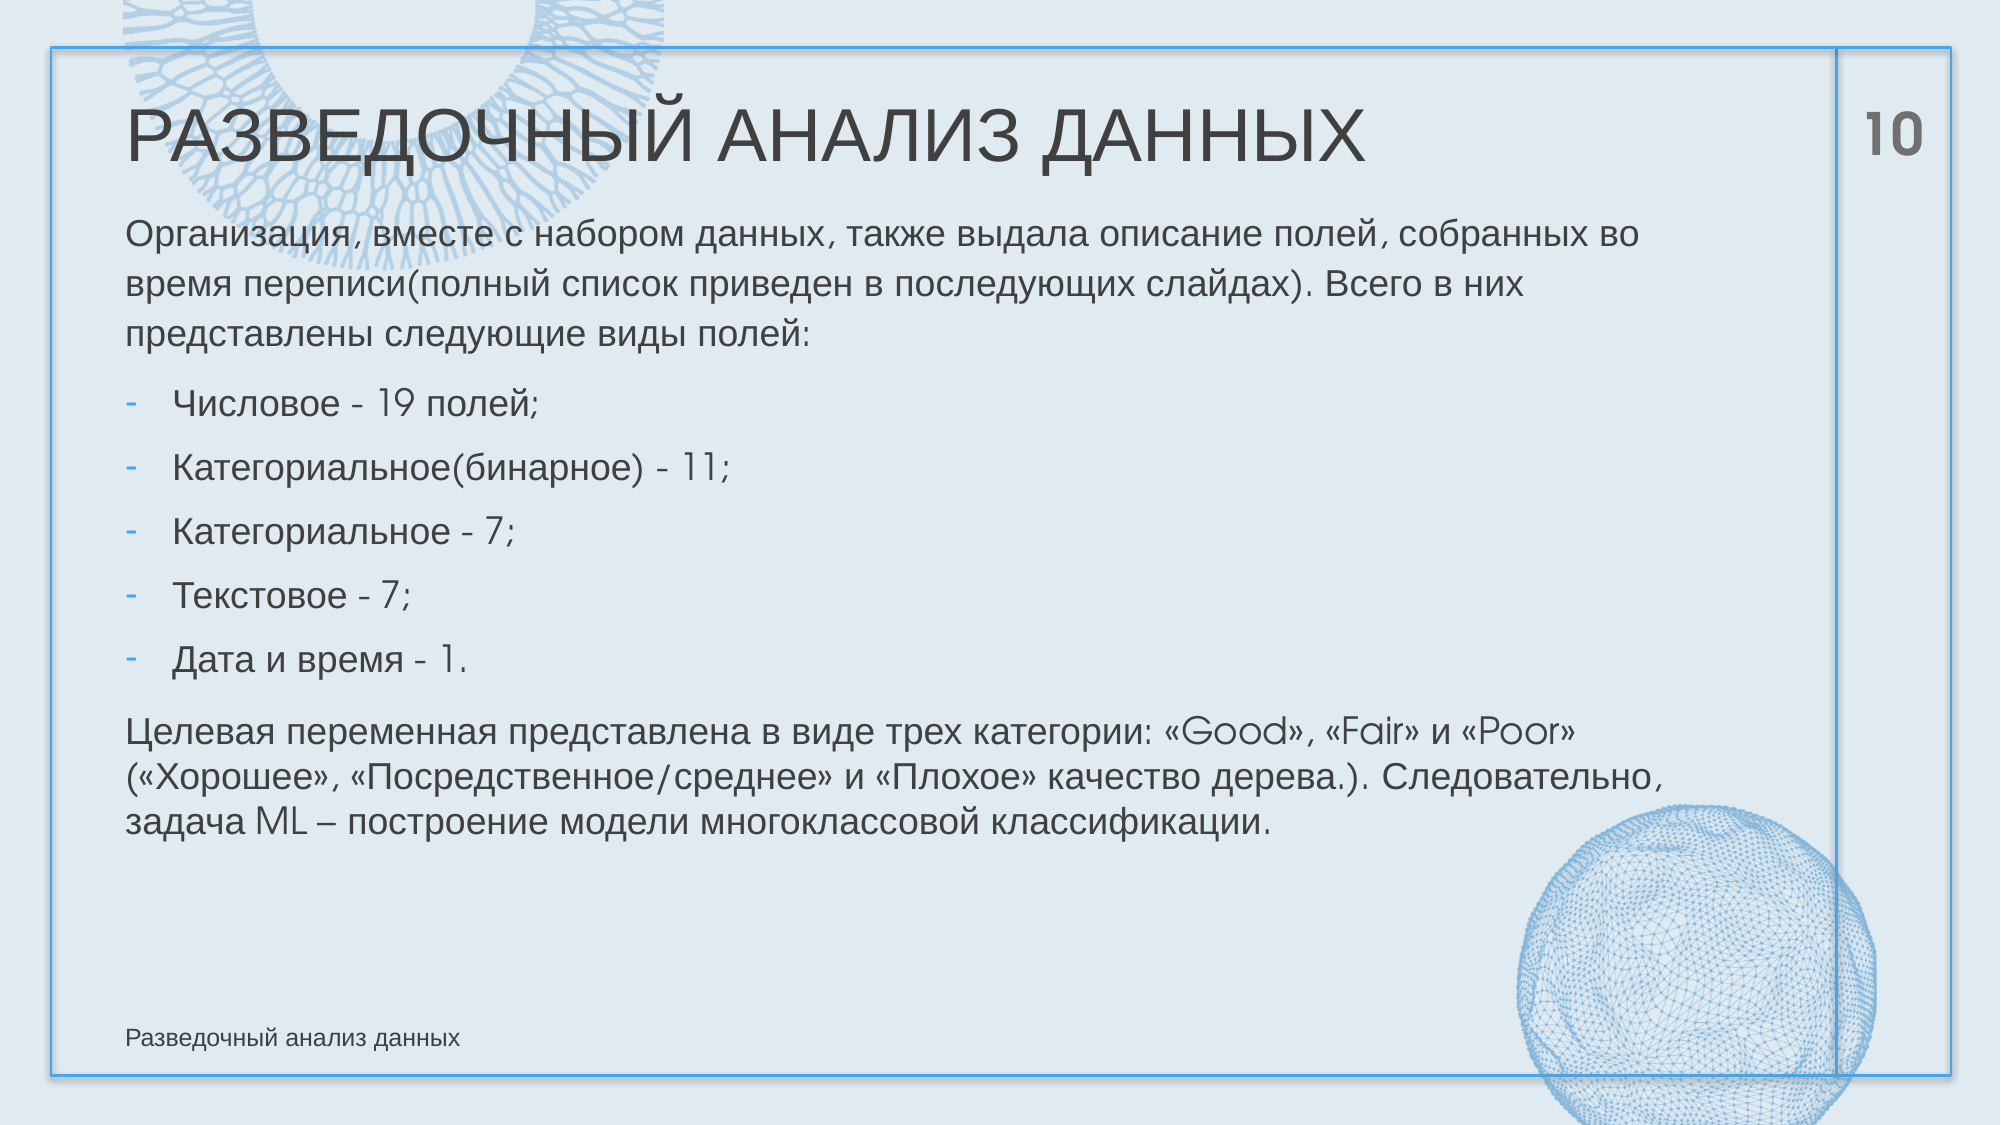

# Разведочный анализ данных
10
Организация, вместе с набором данных, также выдала описание полей, собранных во время переписи(полный список приведен в последующих слайдах). Всего в них представлены следующие виды полей:
Числовое - 19 полей;
Категориальное(бинарное) - 11;
Категориальное - 7;
Текстовое - 7;
Дата и время - 1.
Целевая переменная представлена в виде трех категории: «Good», «Fair» и «Poor» («Хорошее», «Посредственное/среднее» и «Плохое» качество дерева.). Следовательно, задача ML – построение модели многоклассовой классификации.
Разведочный анализ данных